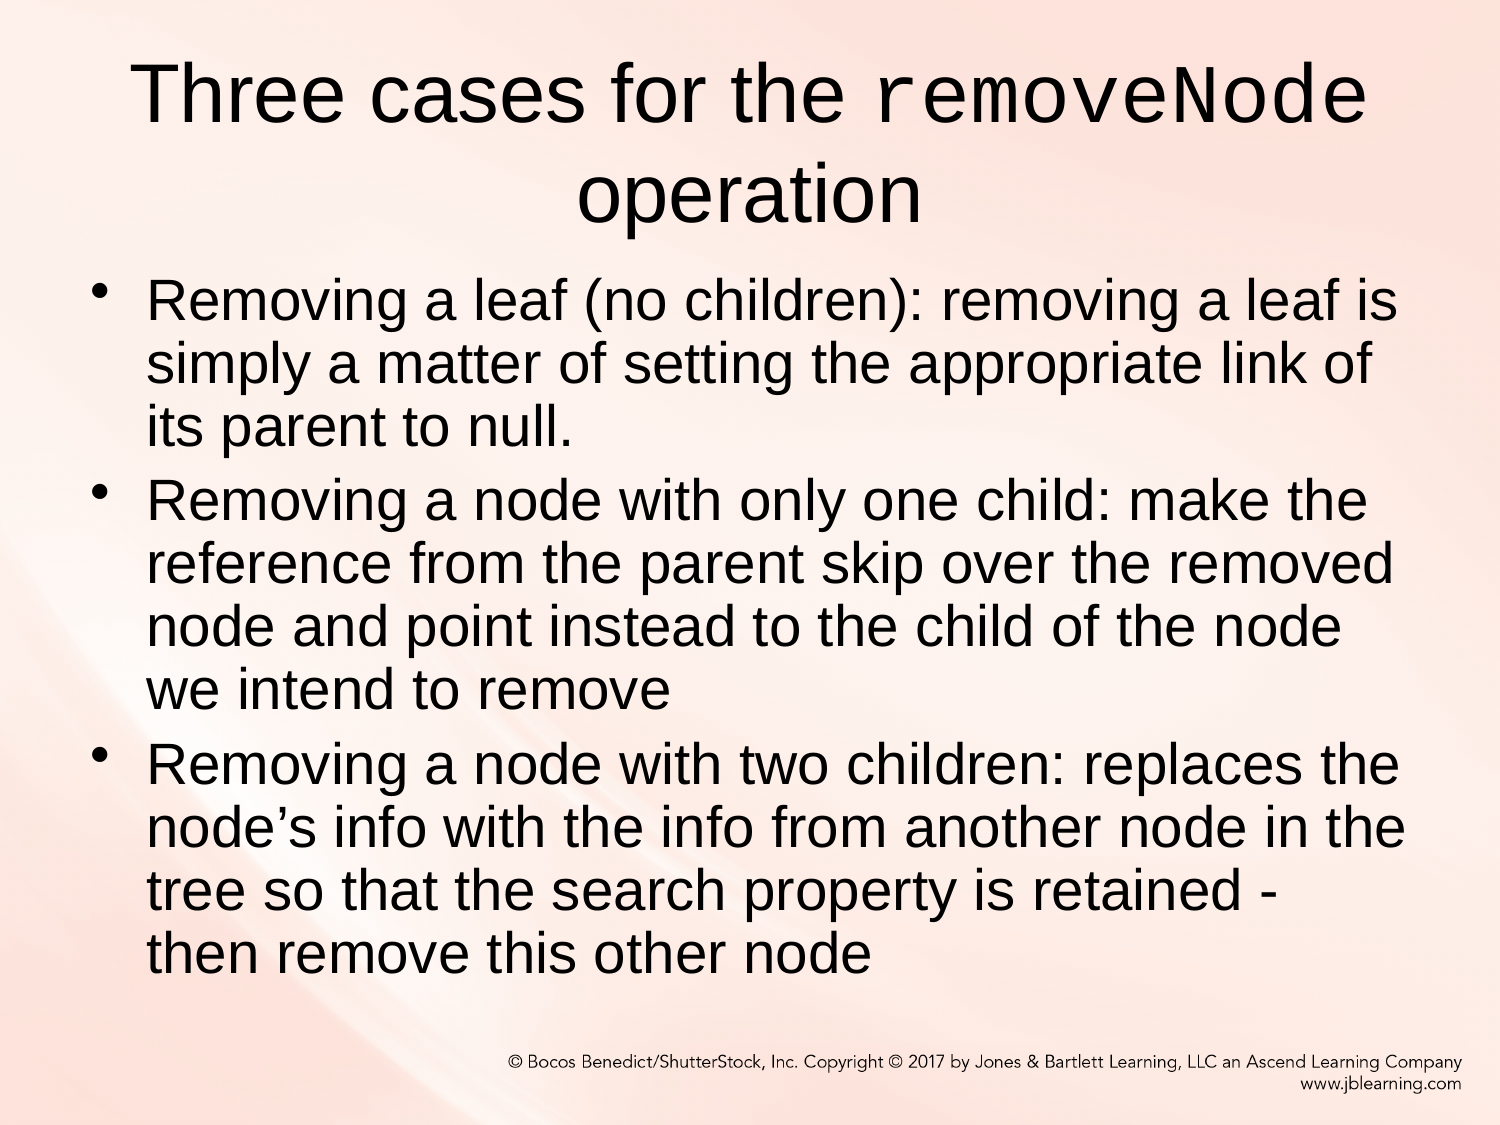

# Three cases for the removeNode operation
Removing a leaf (no children): removing a leaf is simply a matter of setting the appropriate link of its parent to null.
Removing a node with only one child: make the reference from the parent skip over the removed node and point instead to the child of the node we intend to remove
Removing a node with two children: replaces the node’s info with the info from another node in the tree so that the search property is retained - then remove this other node